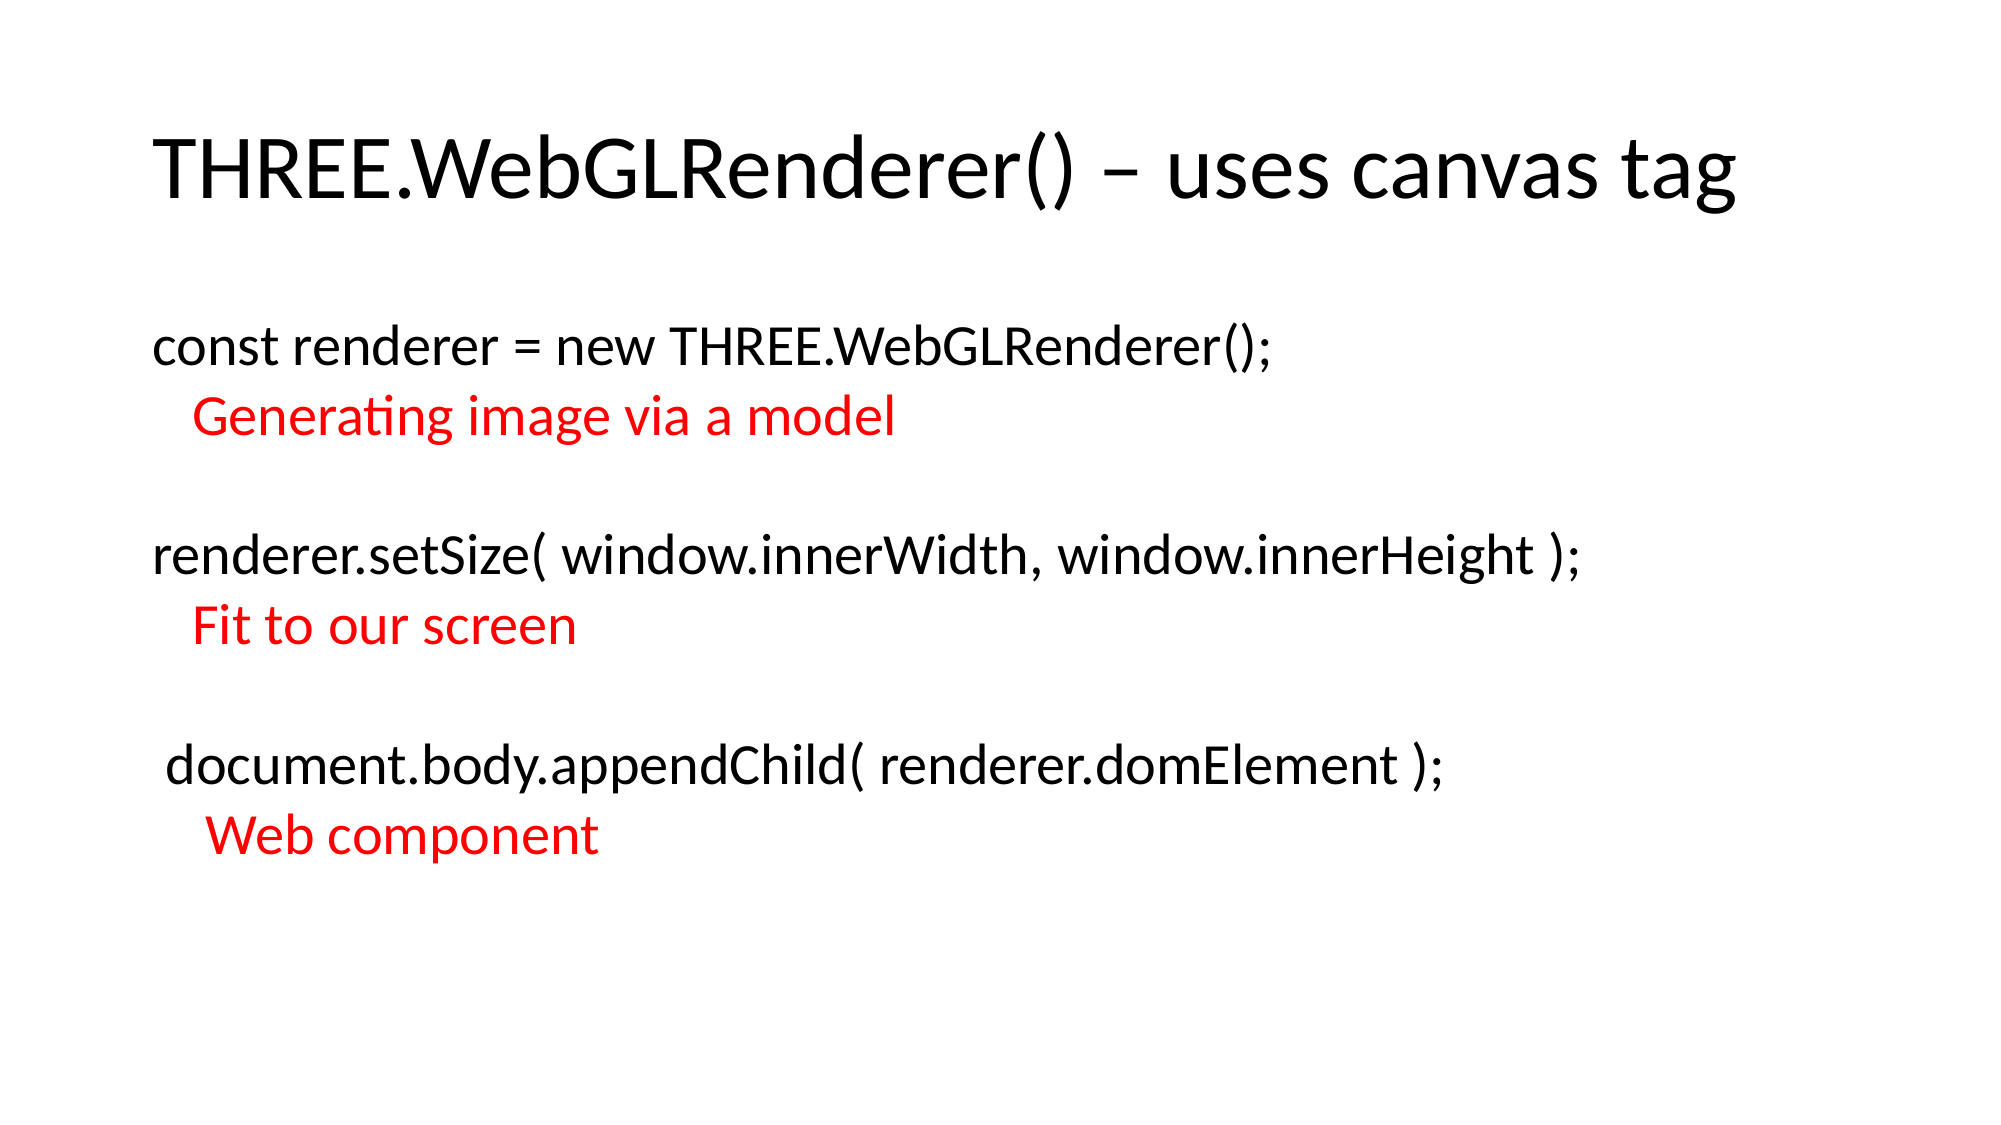

# THREE.WebGLRenderer() – uses canvas tag
const renderer = new THREE.WebGLRenderer();
   Generating image via a model

renderer.setSize( window.innerWidth, window.innerHeight );
   Fit to our screen

 document.body.appendChild( renderer.domElement );
    Web component